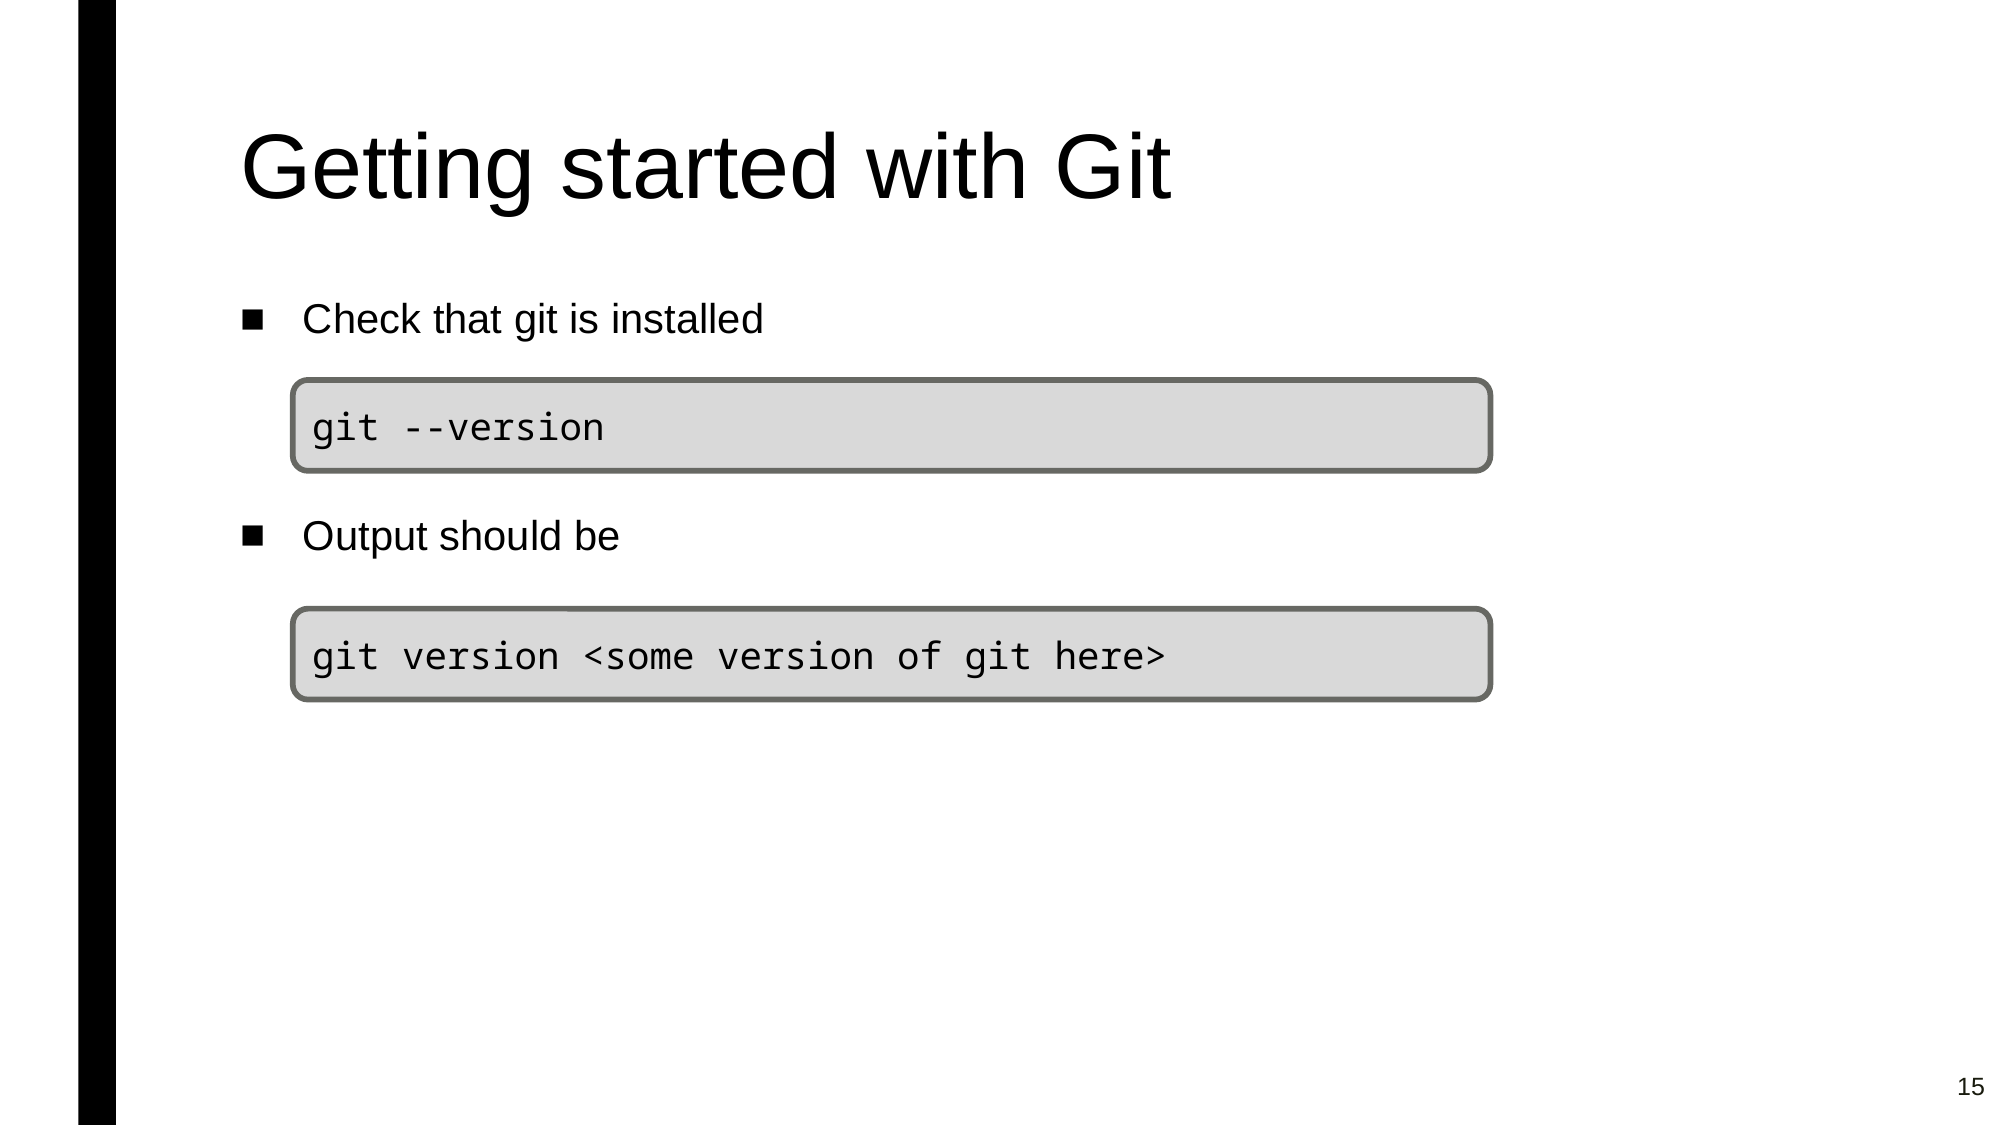

# Getting started with Git
Check that git is installed

Output should be

git --version
git version <some version of git here>
15